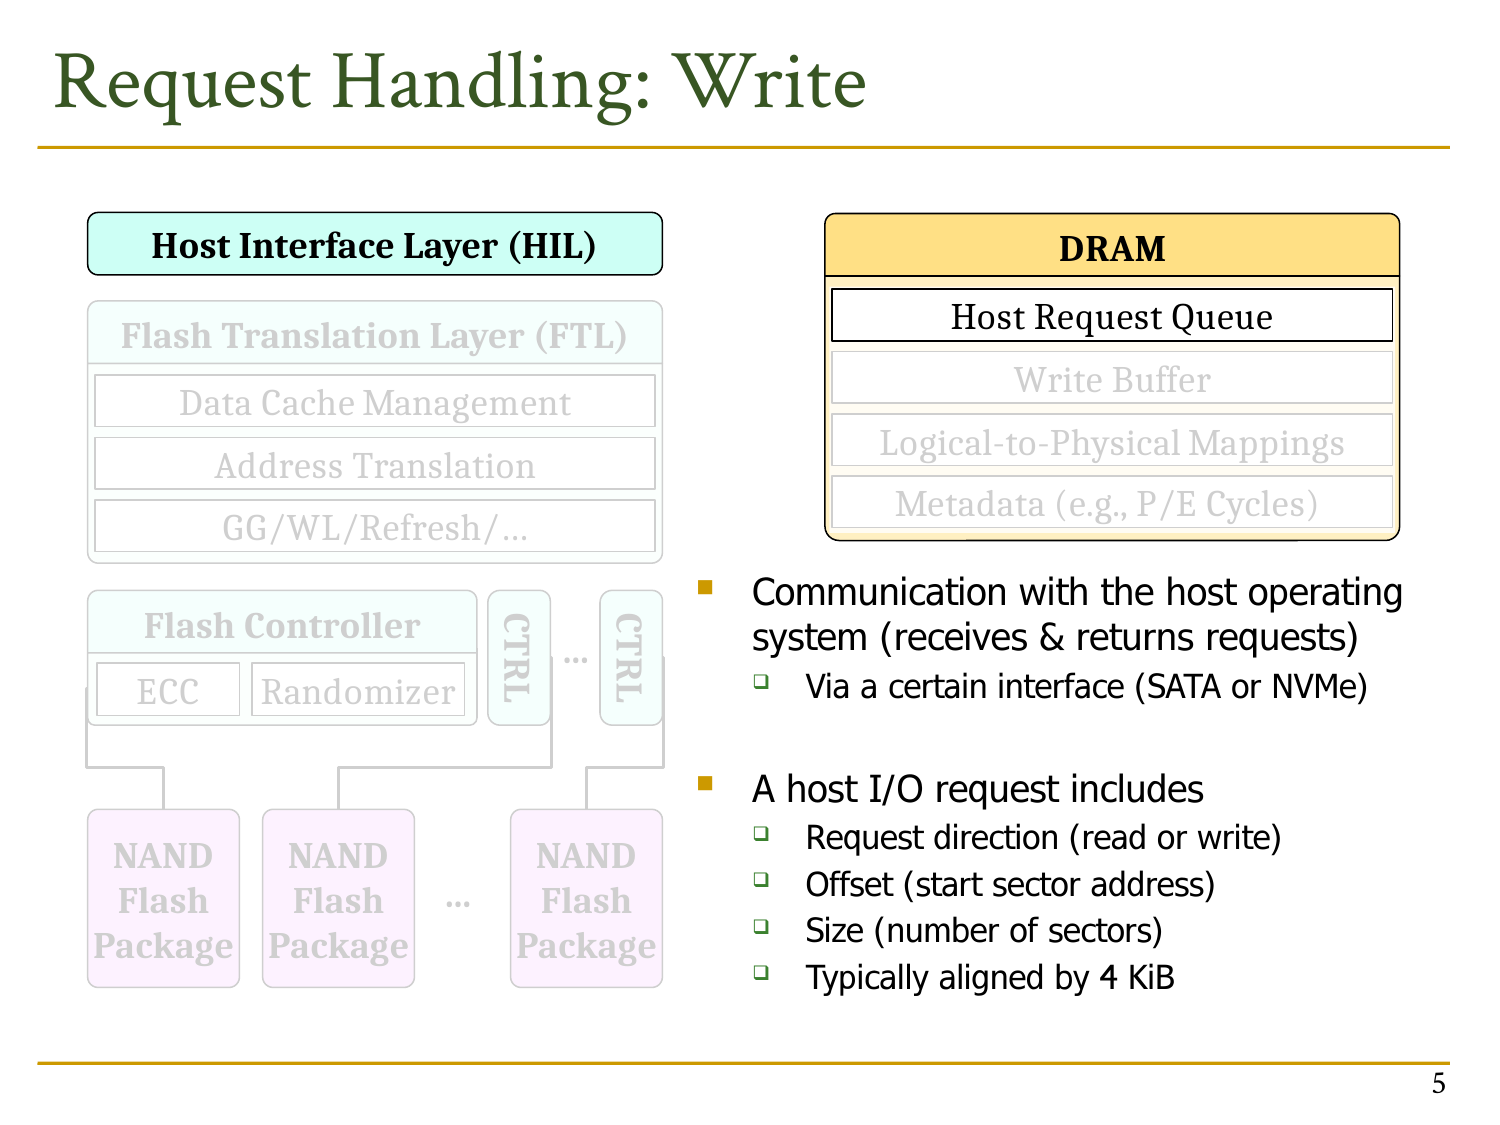

Request Handling: Write

Host Interface Layer (HIL)
DRAM

Host Request Queue
Flash Translation Layer (FTL)
Write Buffer

Data Cache Management
Logical-to-Physical Mappings
Address Translation
Metadata (e.g., P/E Cycles)
GG/WL/Refresh/…
Communication with the host operating system (receives & returns requests)
Via a certain interface (SATA or NVMe)

A host I/O request includes
Request direction (read or write)
Offset (start sector address)
Size (number of sectors)
Typically aligned by 4 KiB

Flash Controller
…
CTRL
CTRL

ECC
Randomizer
NAND
Flash
Package
NAND
Flash
Package
NAND
Flash
Package
…
5
5